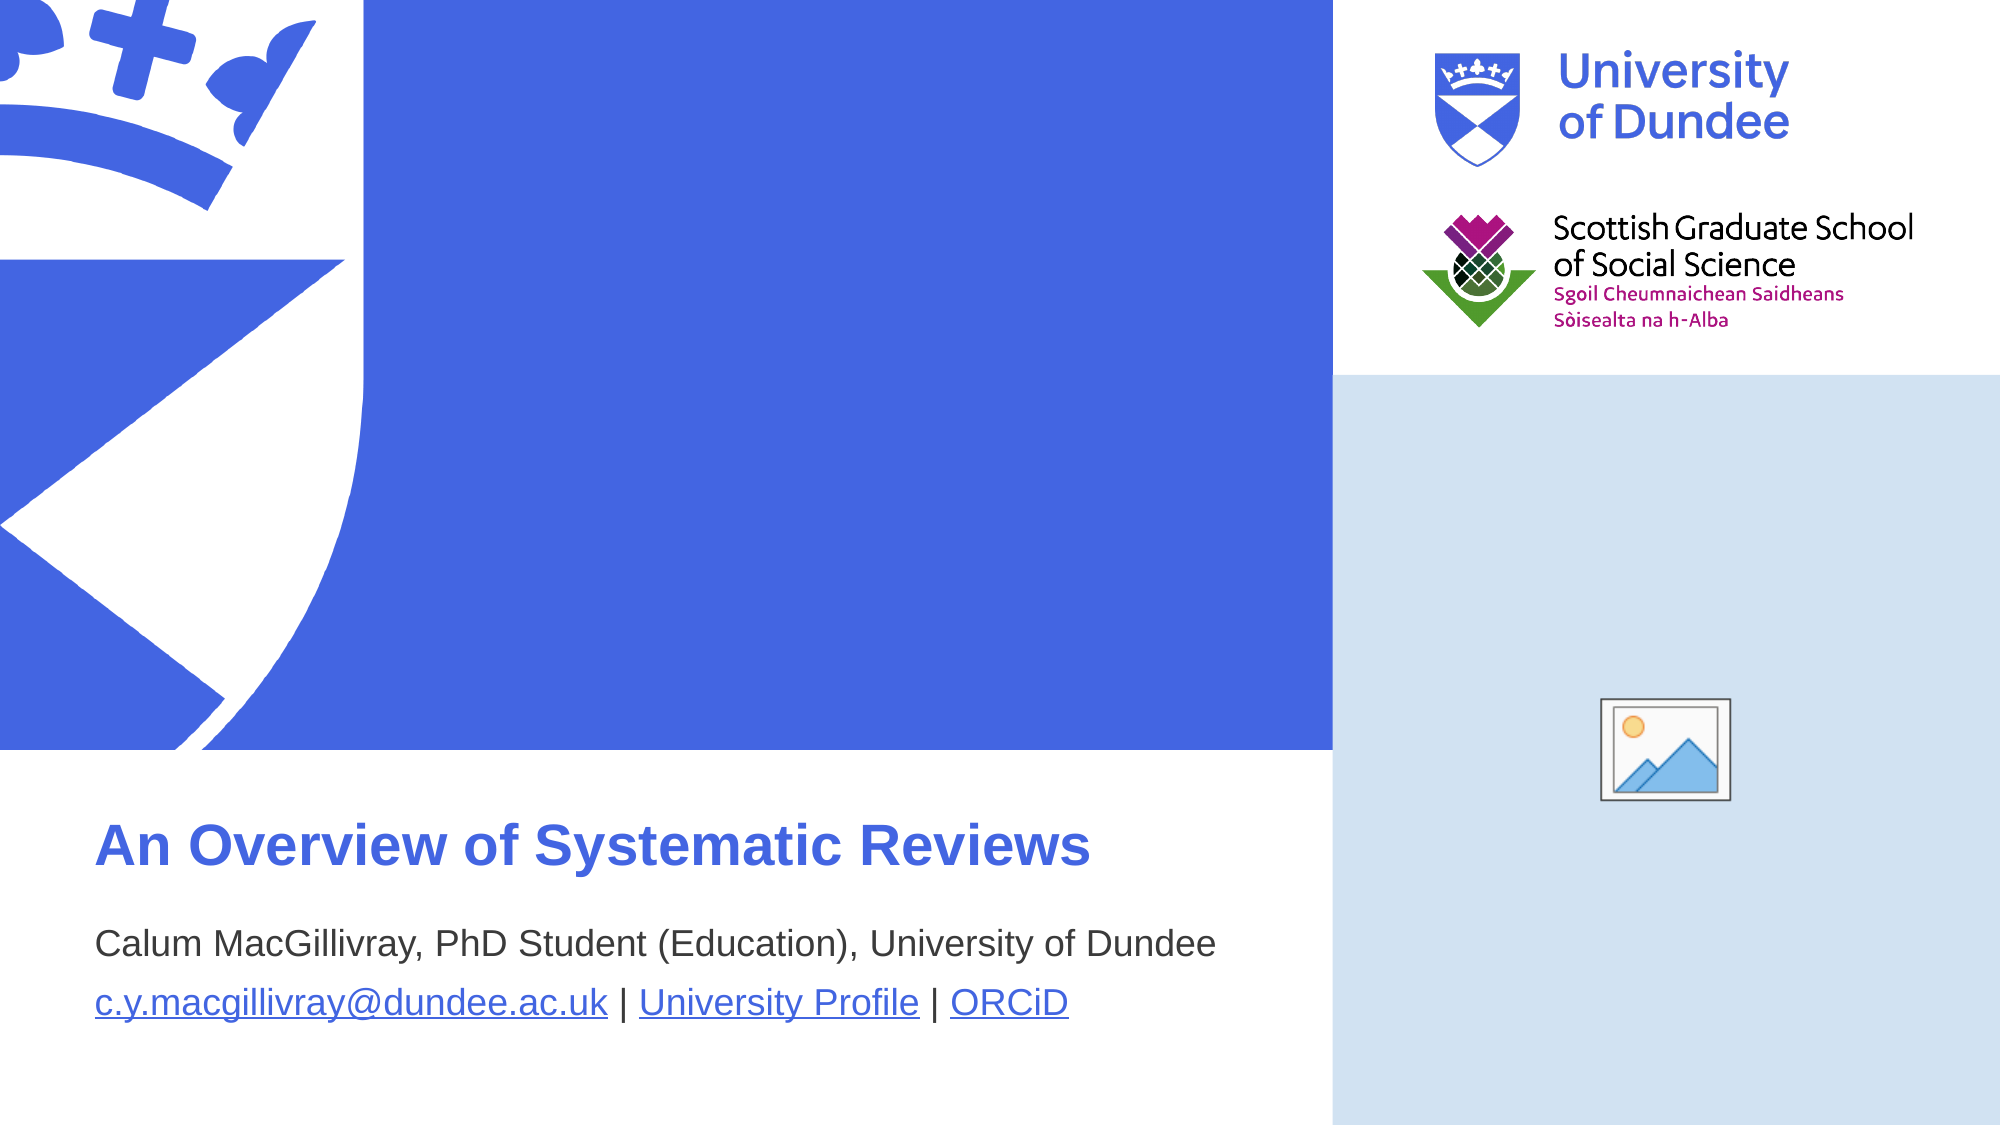

# An Overview of Systematic Reviews
Calum MacGillivray, PhD Student (Education), University of Dundee
c.y.macgillivray@dundee.ac.uk | University Profile | ORCiD